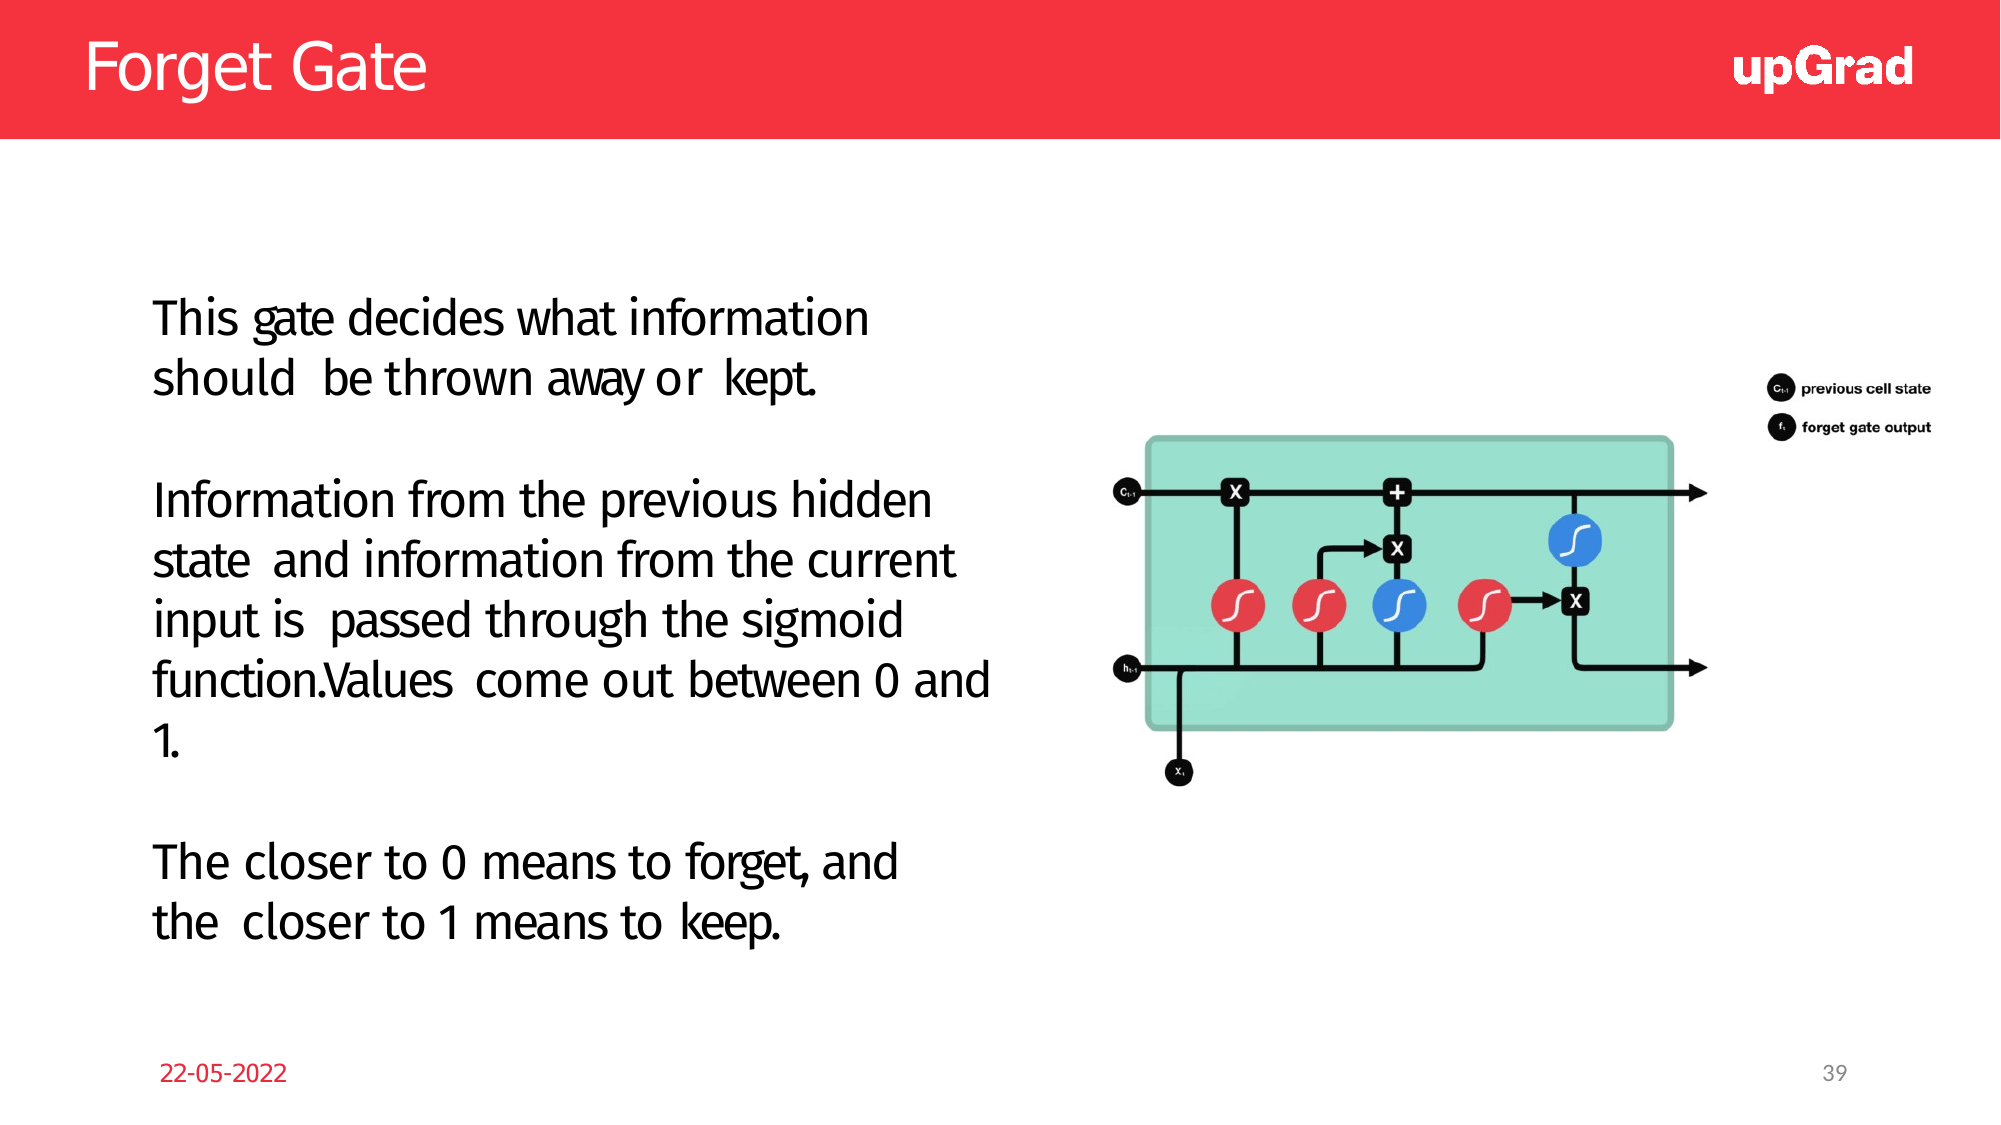

# Forget Gate
This gate decides what information should  be thrown away or kept.

Information from the previous hidden state  and information from the current input is  passed through the sigmoid function.Values  come out between 0 and 1.

The closer to 0 means to forget, and the  closer to 1 means to keep.

22-05-2022
39